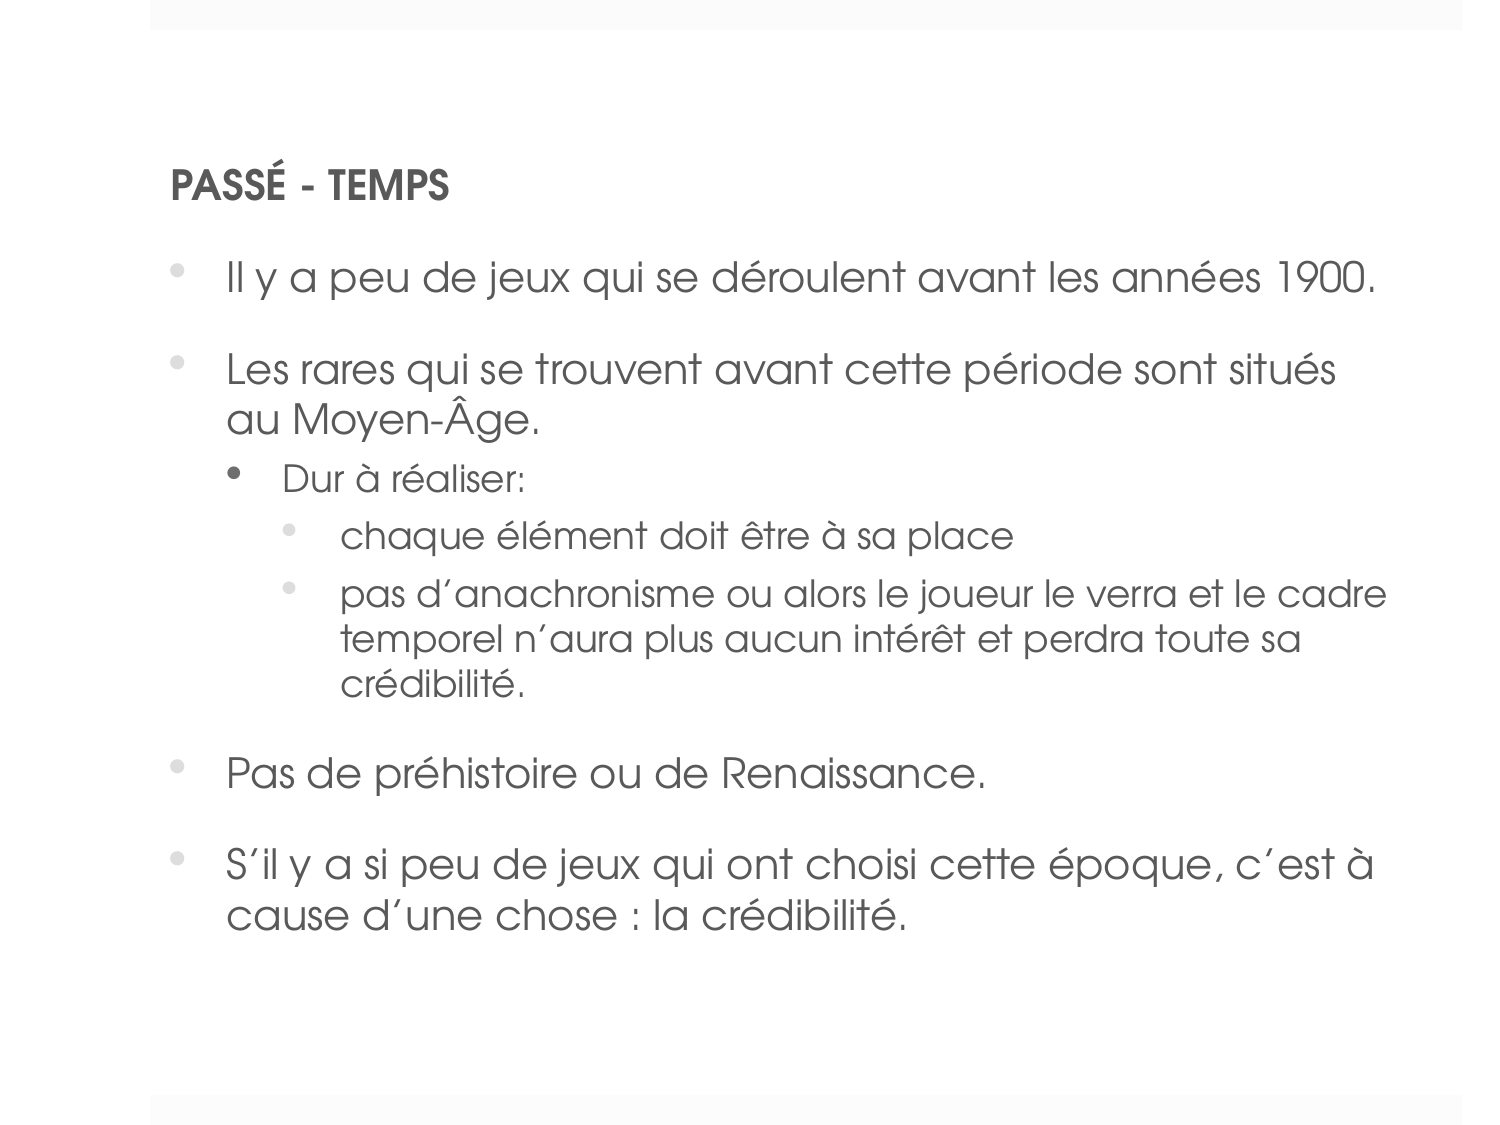

PASSÉ - TEMPS
Il y a peu de jeux qui se déroulent avant les années 1900.
Les rares qui se trouvent avant cette période sont situés au Moyen-Âge.
Dur à réaliser:
chaque élément doit être à sa place
pas d’anachronisme ou alors le joueur le verra et le cadre temporel n’aura plus aucun intérêt et perdra toute sa crédibilité.
Pas de préhistoire ou de Renaissance.
S’il y a si peu de jeux qui ont choisi cette époque, c’est à cause d’une chose : la crédibilité.